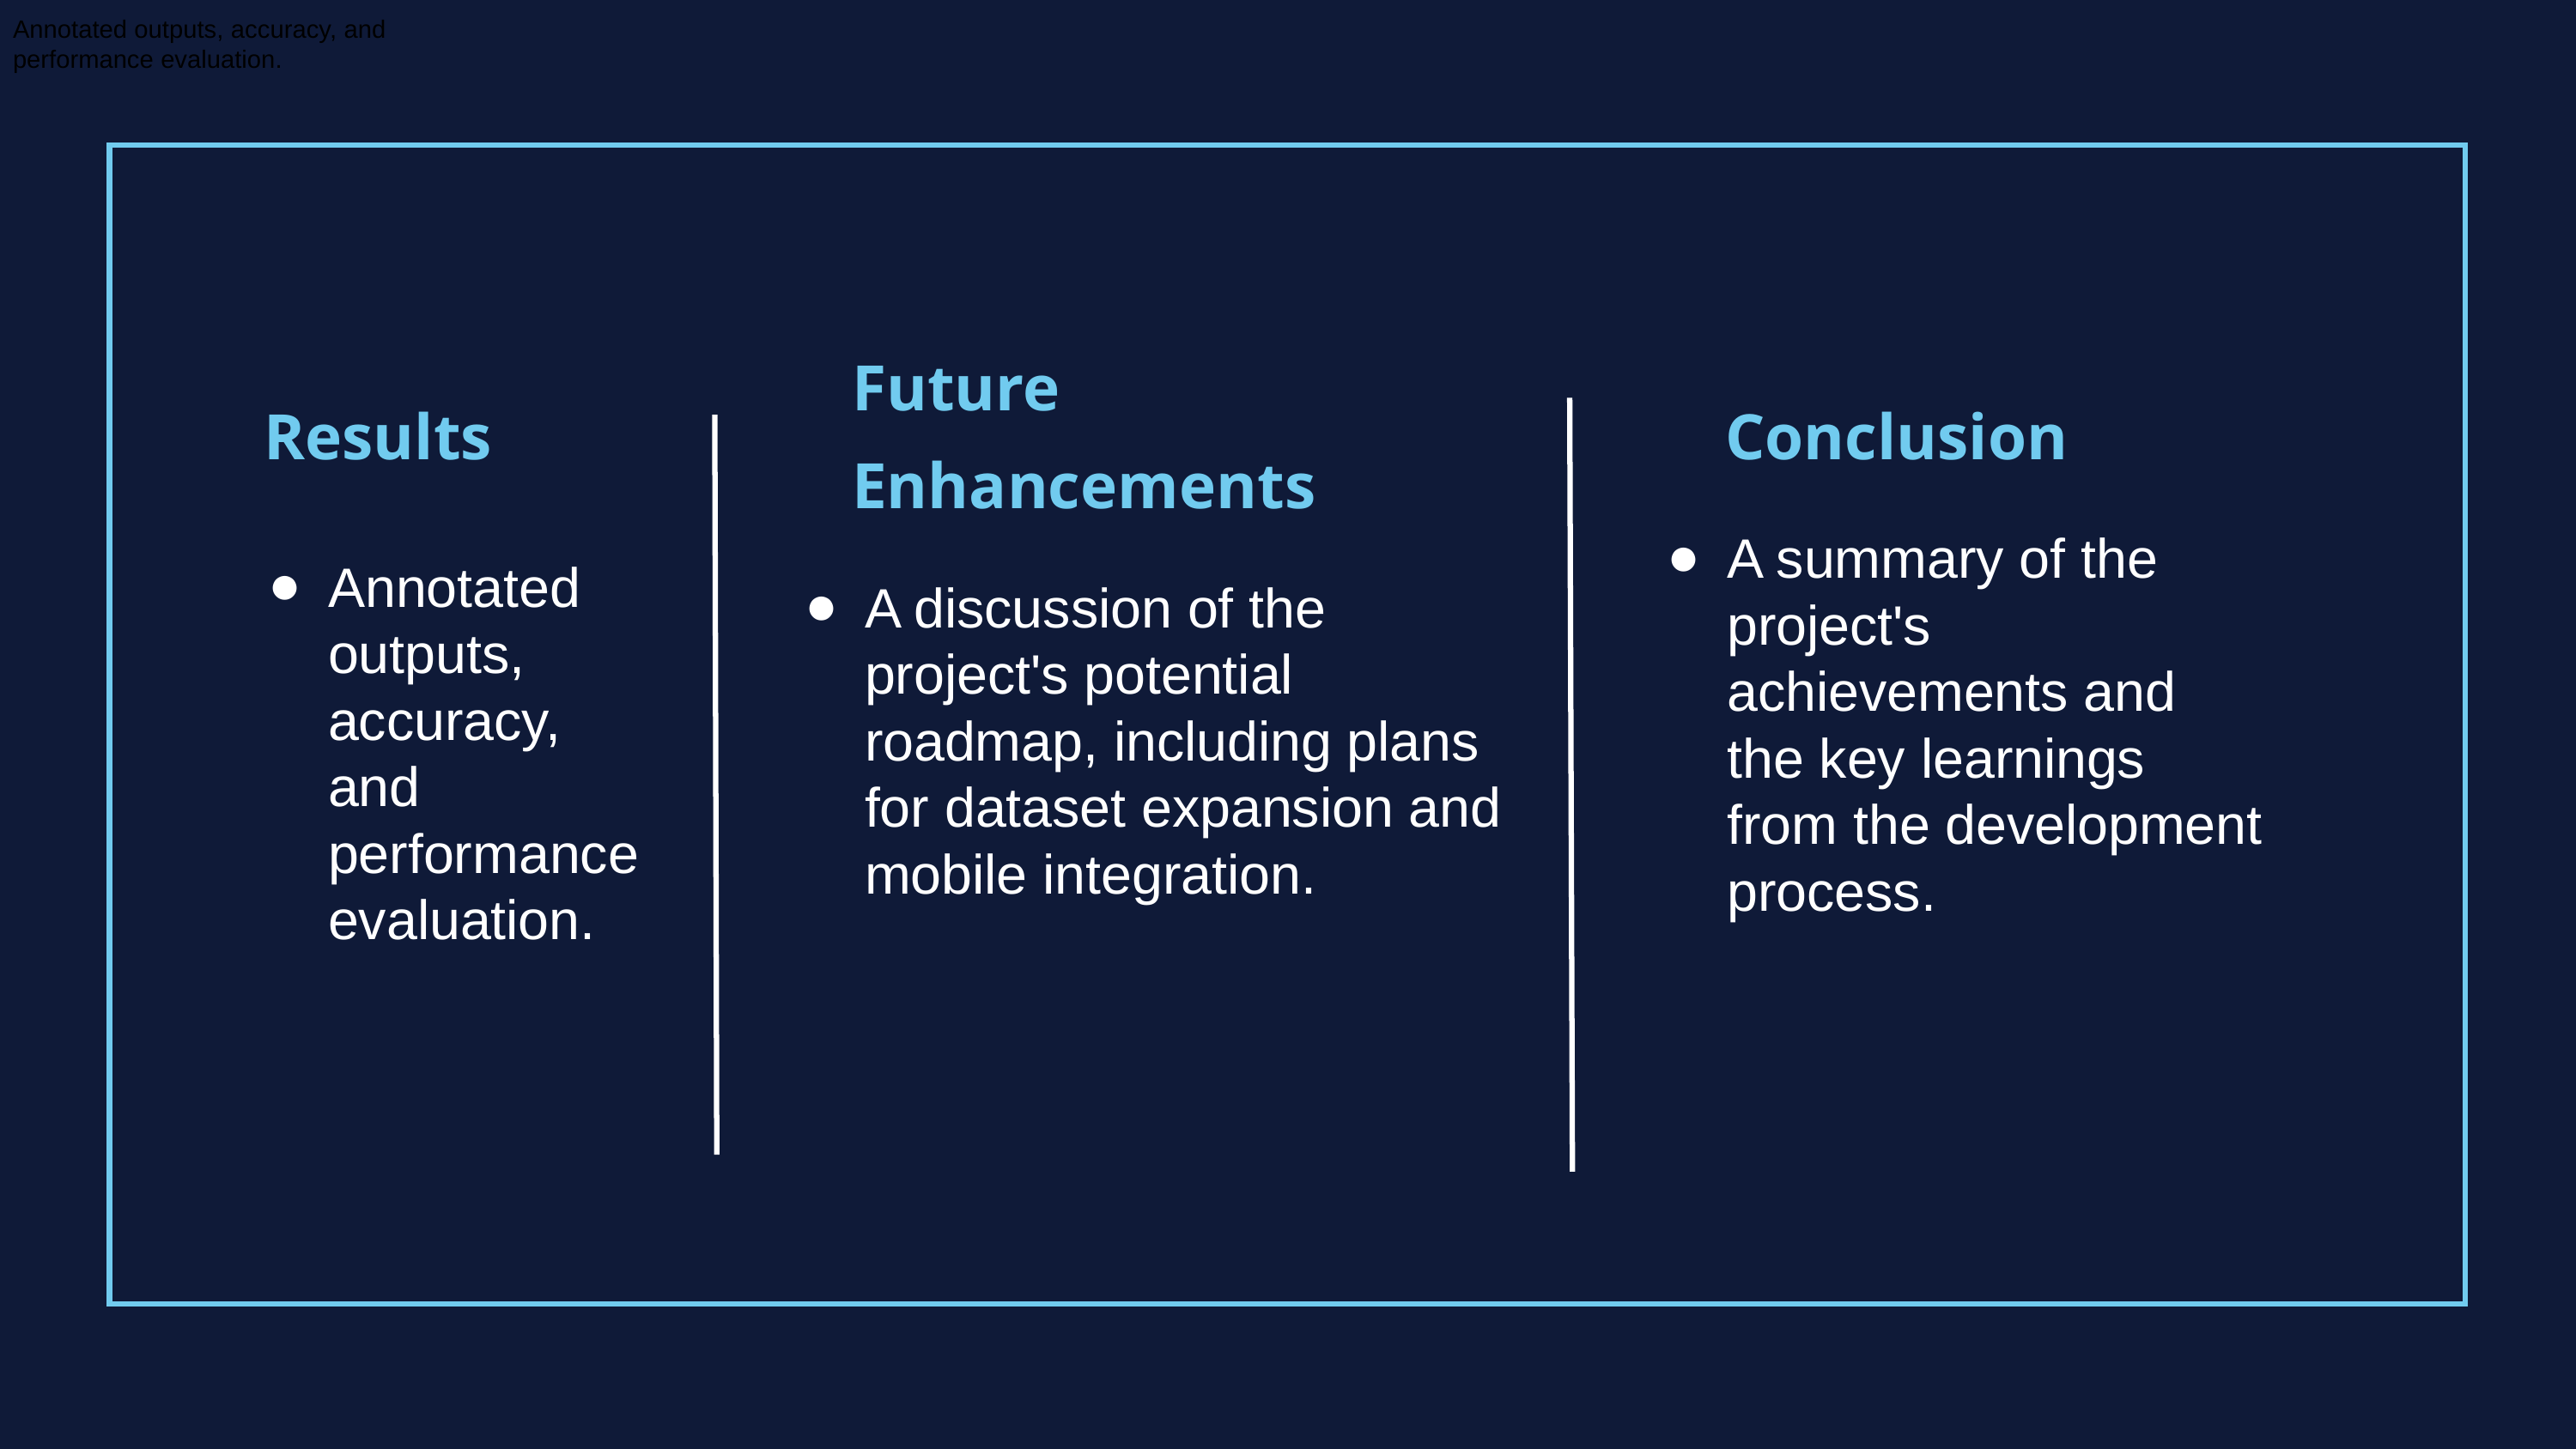

Annotated outputs, accuracy, and performance evaluation.
Future Enhancements
Results
Conclusion

A summary of the project's achievements and the key learnings from the development process.
Annotated outputs, accuracy, and performance evaluation.
A discussion of the project's potential roadmap, including plans for dataset expansion and mobile integration.